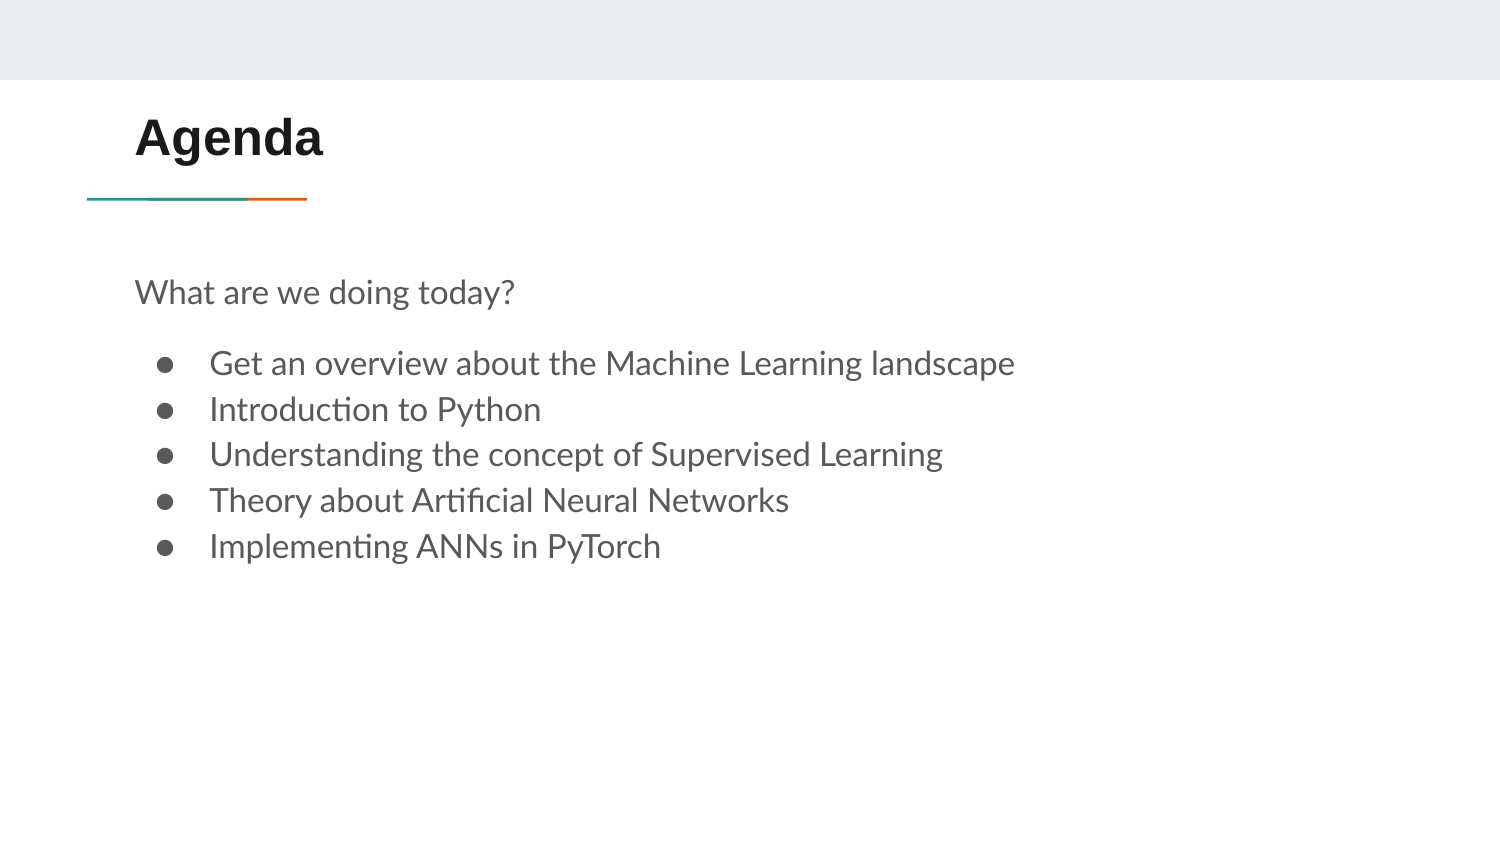

# Agenda
What are we doing today?
Get an overview about the Machine Learning landscape
Introduction to Python
Understanding the concept of Supervised Learning
Theory about Artificial Neural Networks
Implementing ANNs in PyTorch